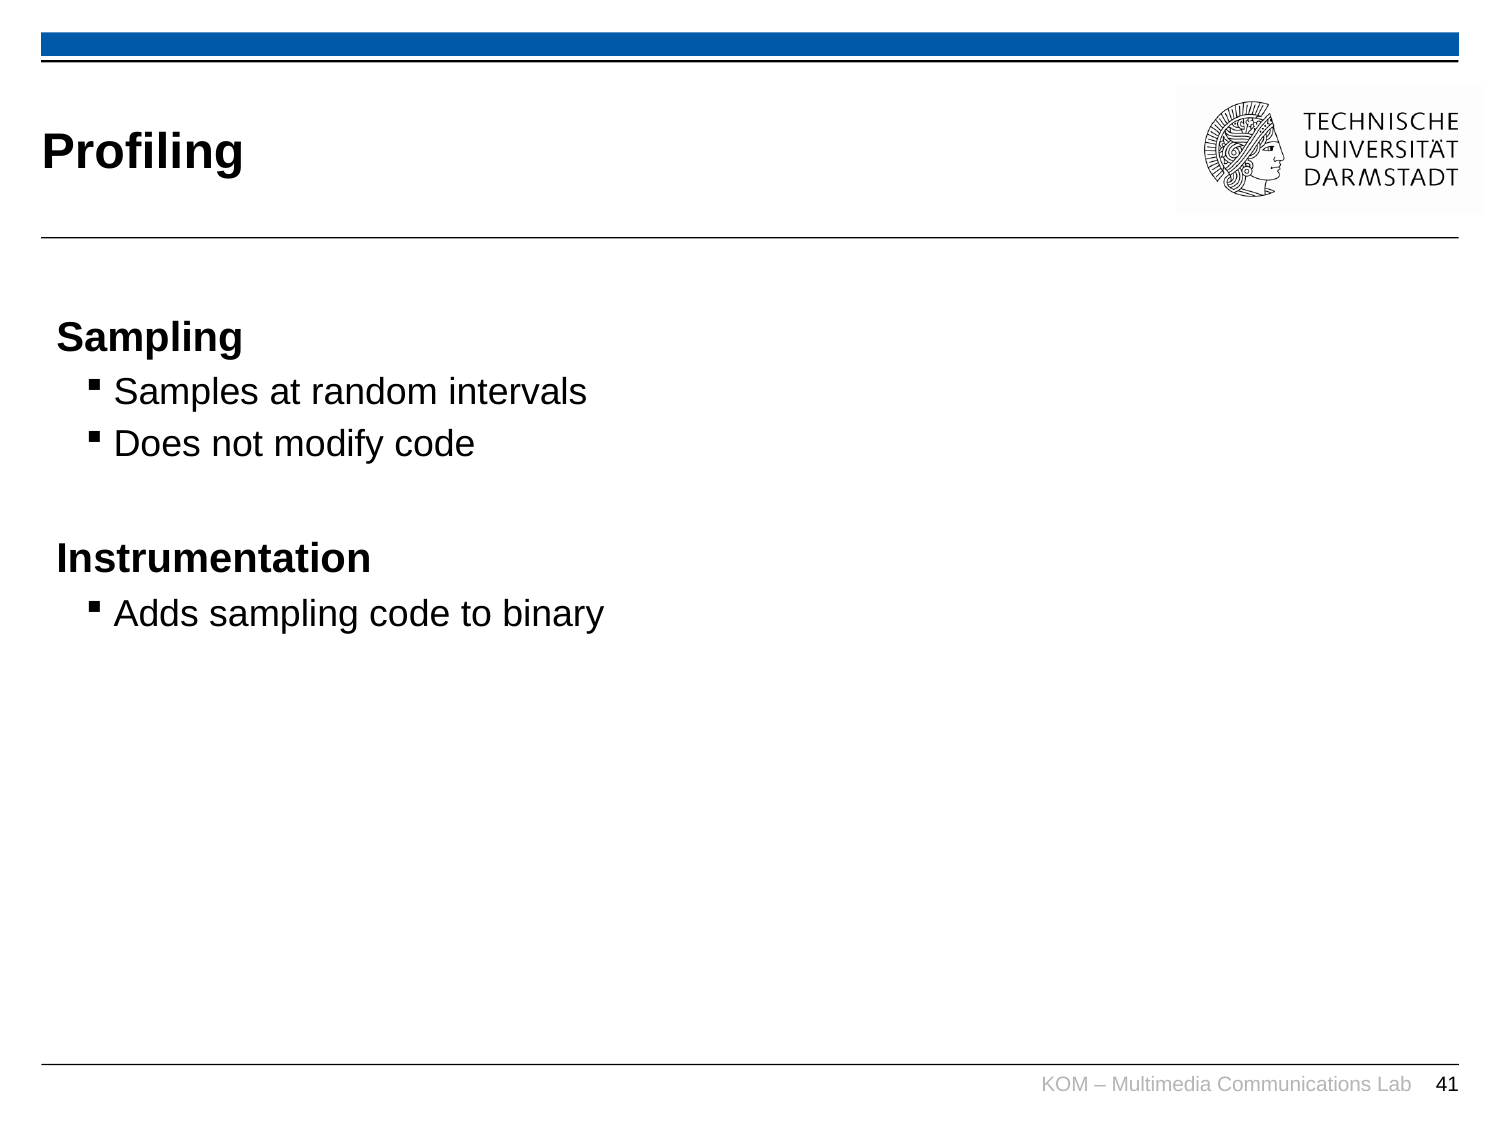

# Profiling

Sampling
Samples at random intervals
Does not modify code

Instrumentation
Adds sampling code to binary